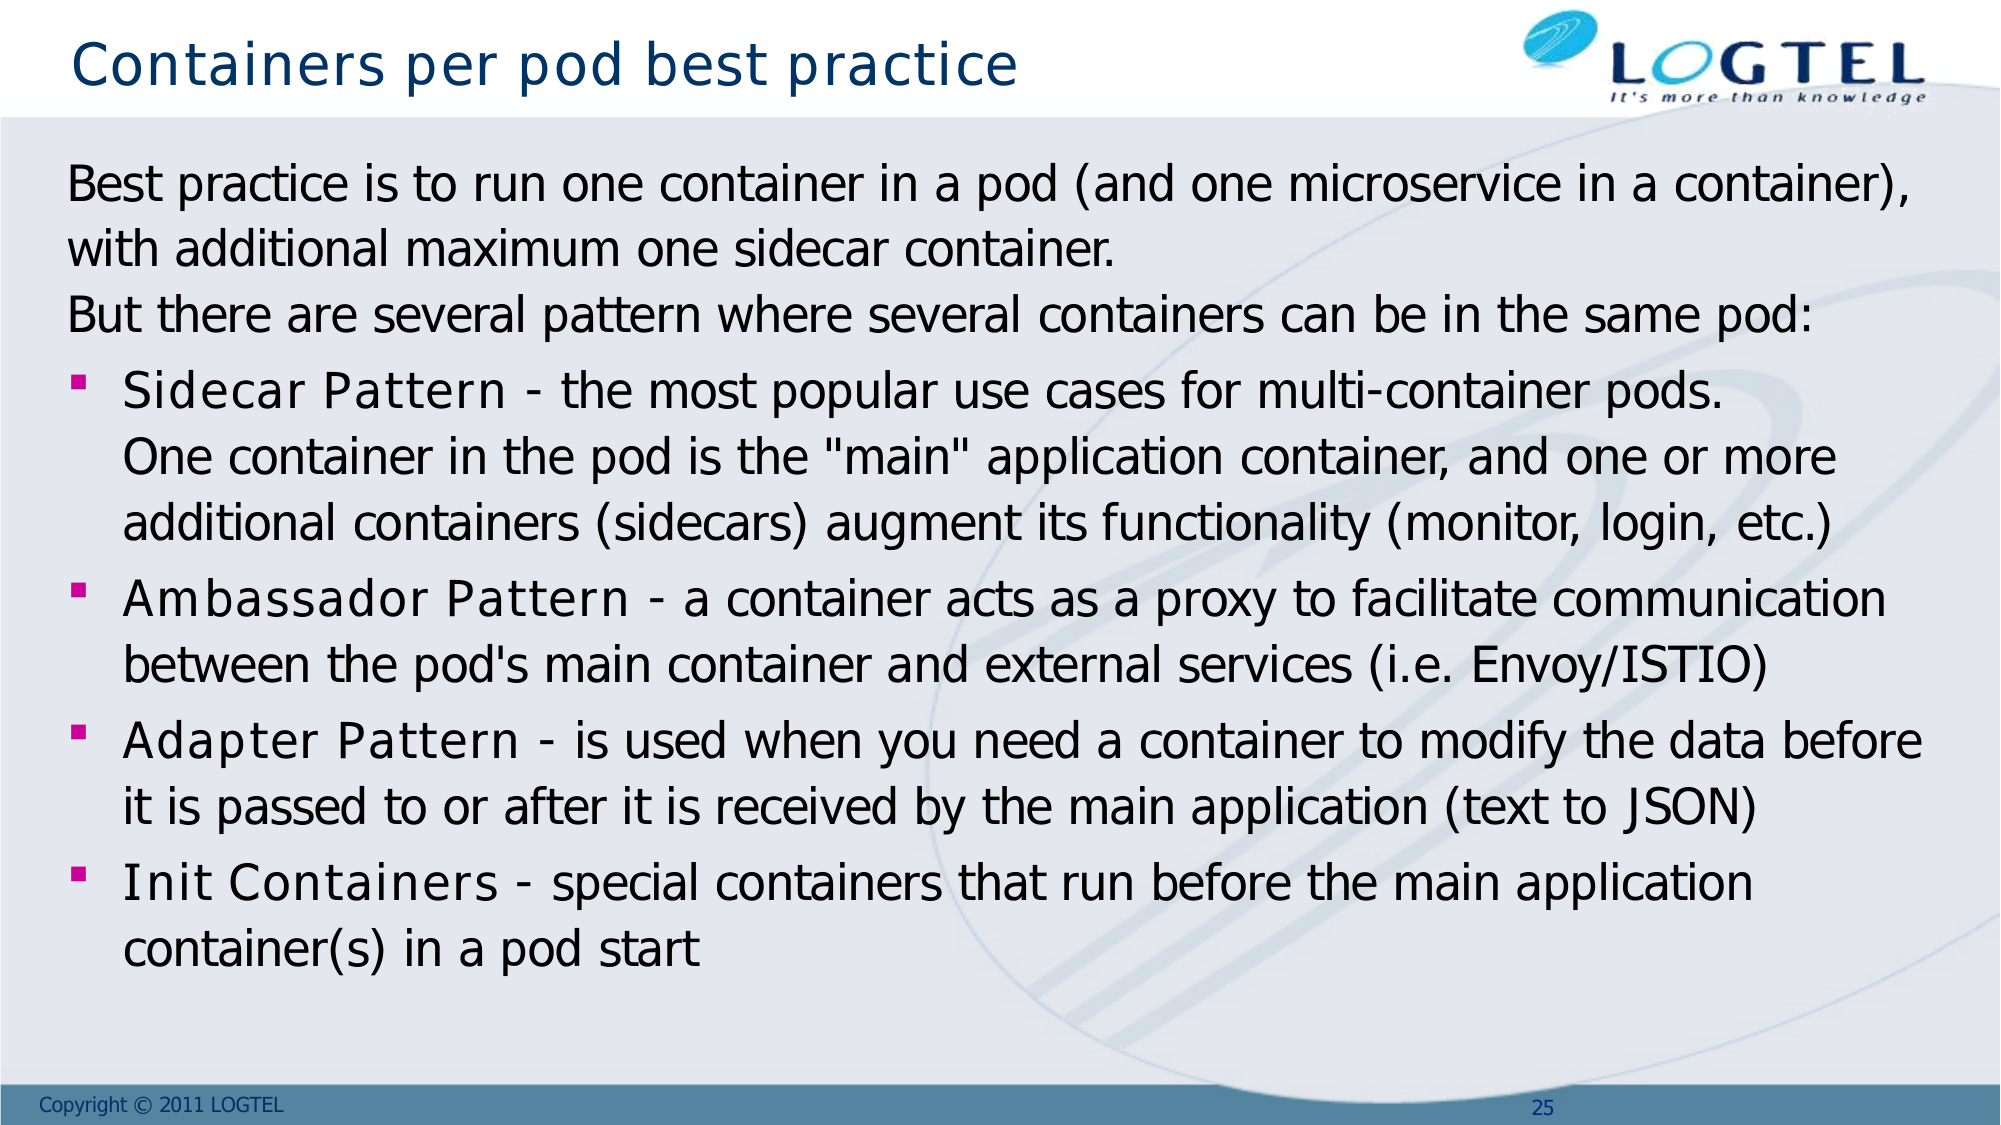

# Containers per pod best practice
Best practice is to run one container in a pod (and one microservice in a container), with additional maximum one sidecar container.
But there are several pattern where several containers can be in the same pod:
Sidecar Pattern - the most popular use cases for multi-container pods.
One container in the pod is the "main" application container, and one or more additional containers (sidecars) augment its functionality (monitor, login, etc.)
Ambassador Pattern - a container acts as a proxy to facilitate communication between the pod's main container and external services (i.e. Envoy/ISTIO)
Adapter Pattern - is used when you need a container to modify the data before it is passed to or after it is received by the main application (text to JSON)
Init Containers - special containers that run before the main application container(s) in a pod start

25